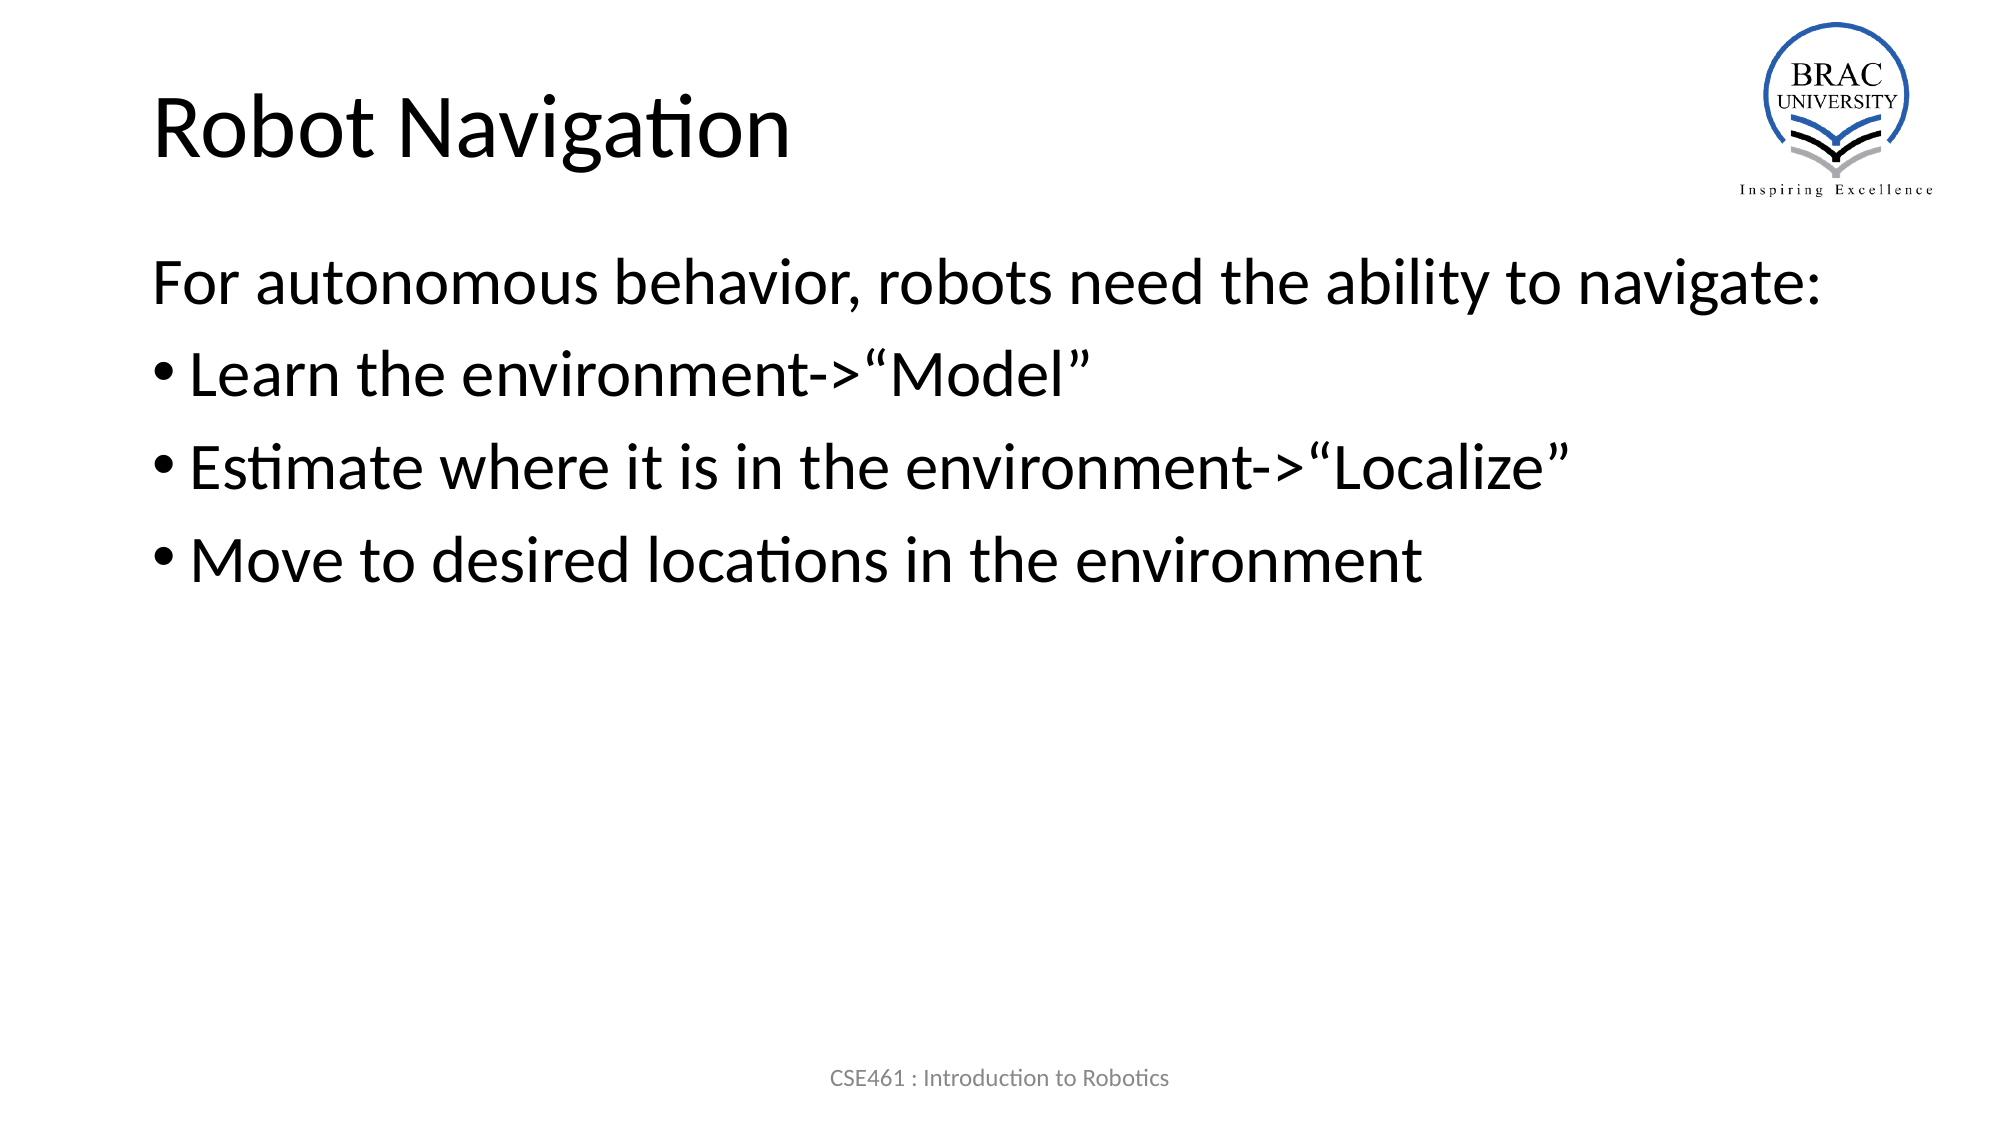

# Robot Navigation
For autonomous behavior, robots need the ability to navigate:
Learn the environment->“Model”
Estimate where it is in the environment->“Localize”
Move to desired locations in the environment
CSE461 : Introduction to Robotics
5